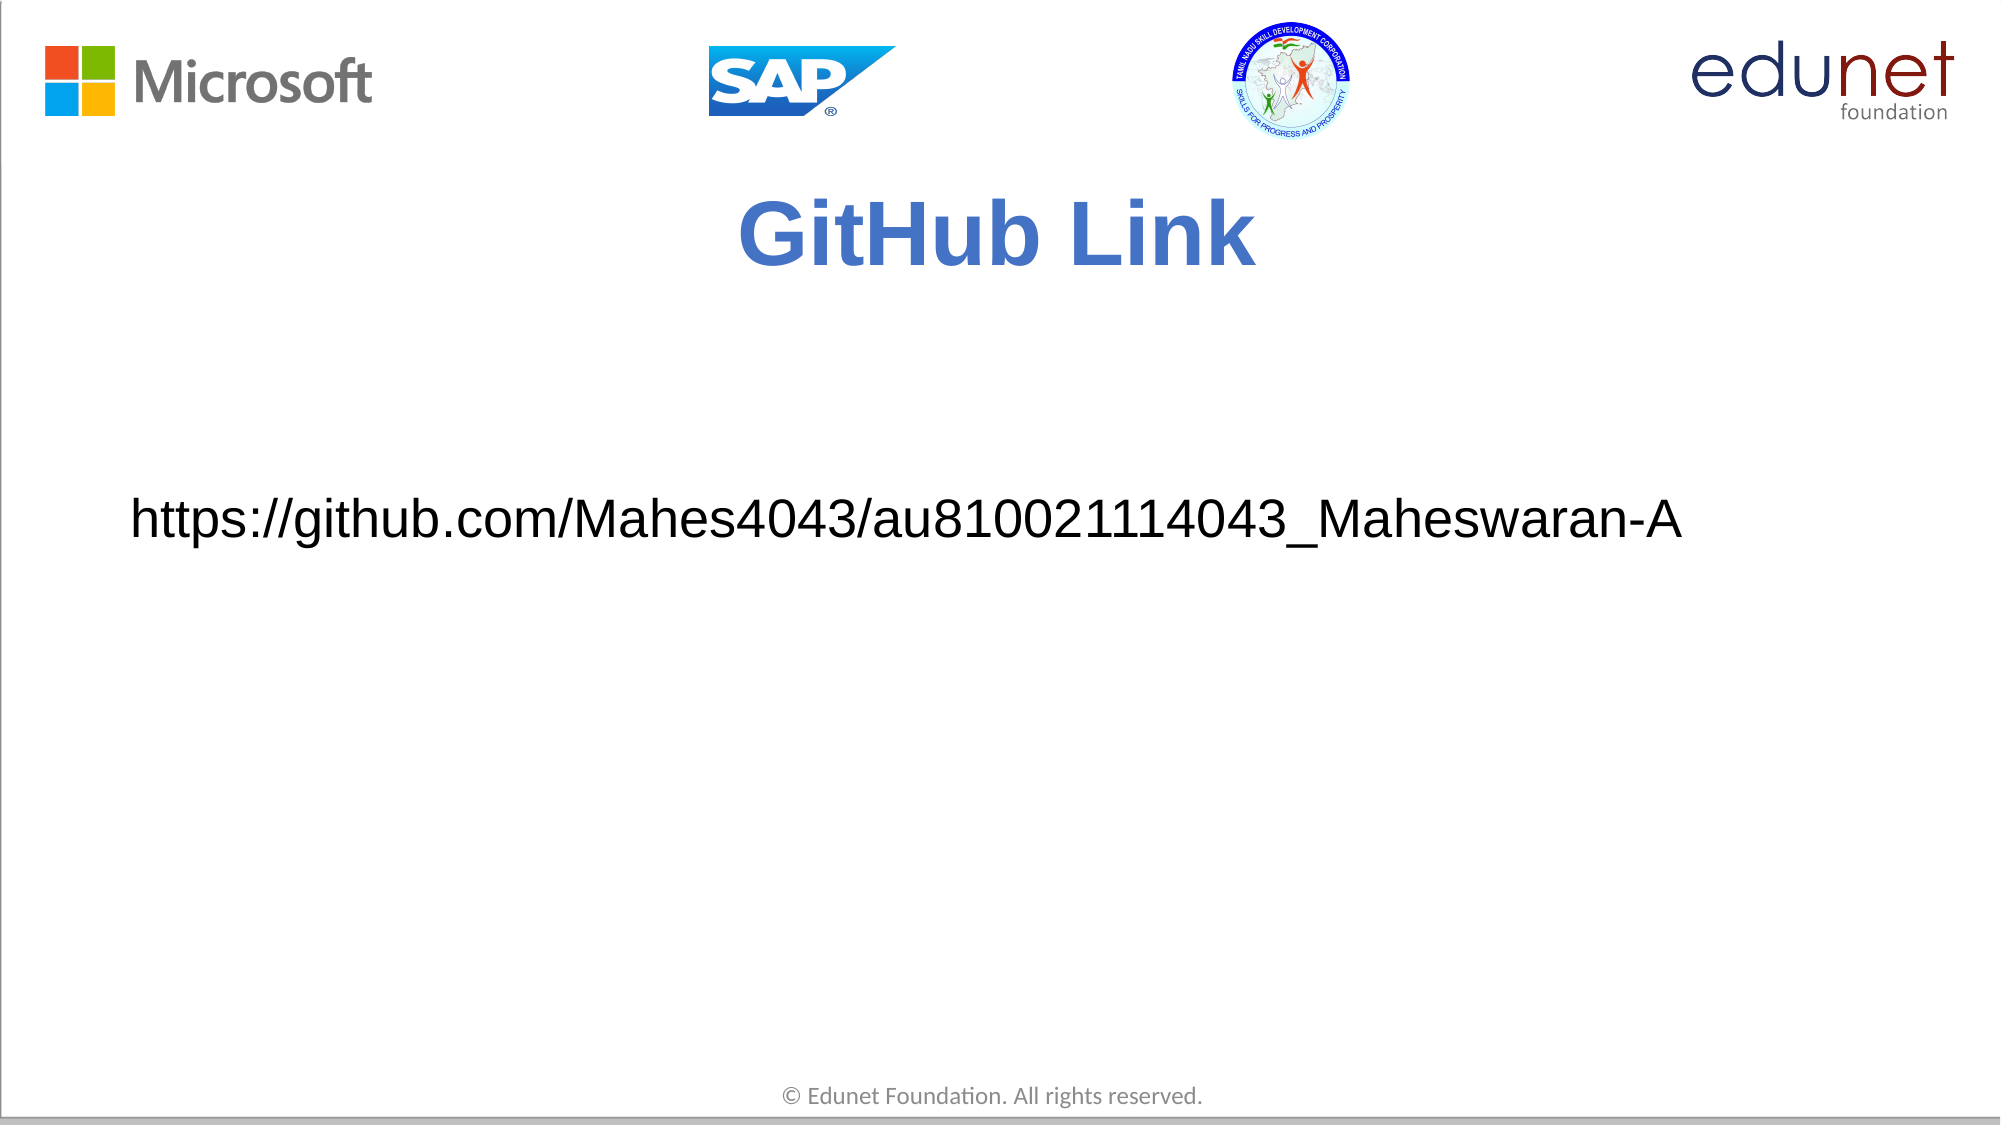

# GitHub Link

 https://github.com/Mahes4043/au810021114043_Maheswaran-A
© Edunet Foundation. All rights reserved.